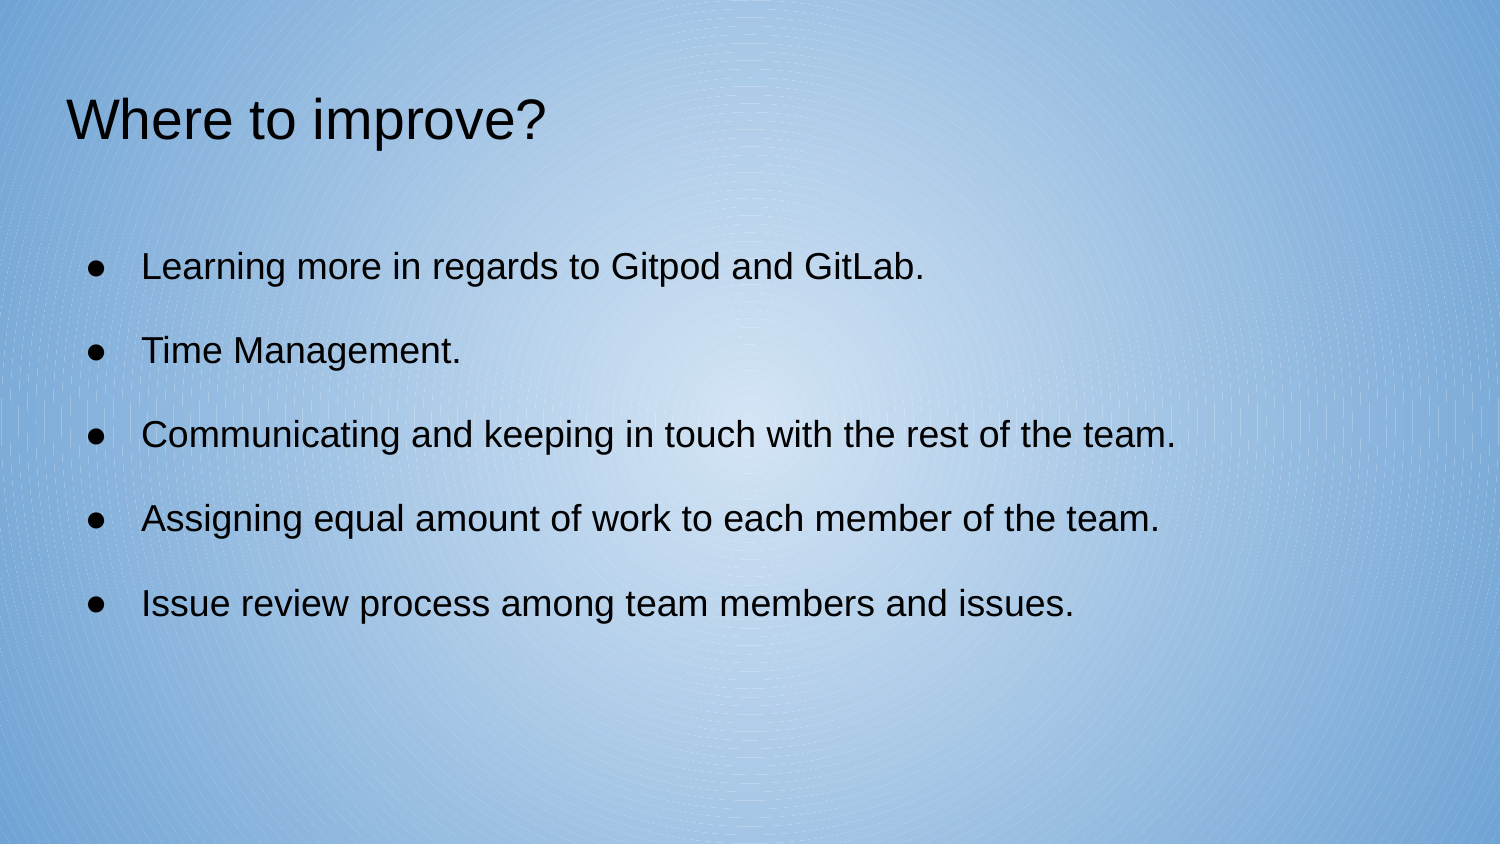

# Where to improve?
Learning more in regards to Gitpod and GitLab.
Time Management.
Communicating and keeping in touch with the rest of the team.
Assigning equal amount of work to each member of the team.
Issue review process among team members and issues.